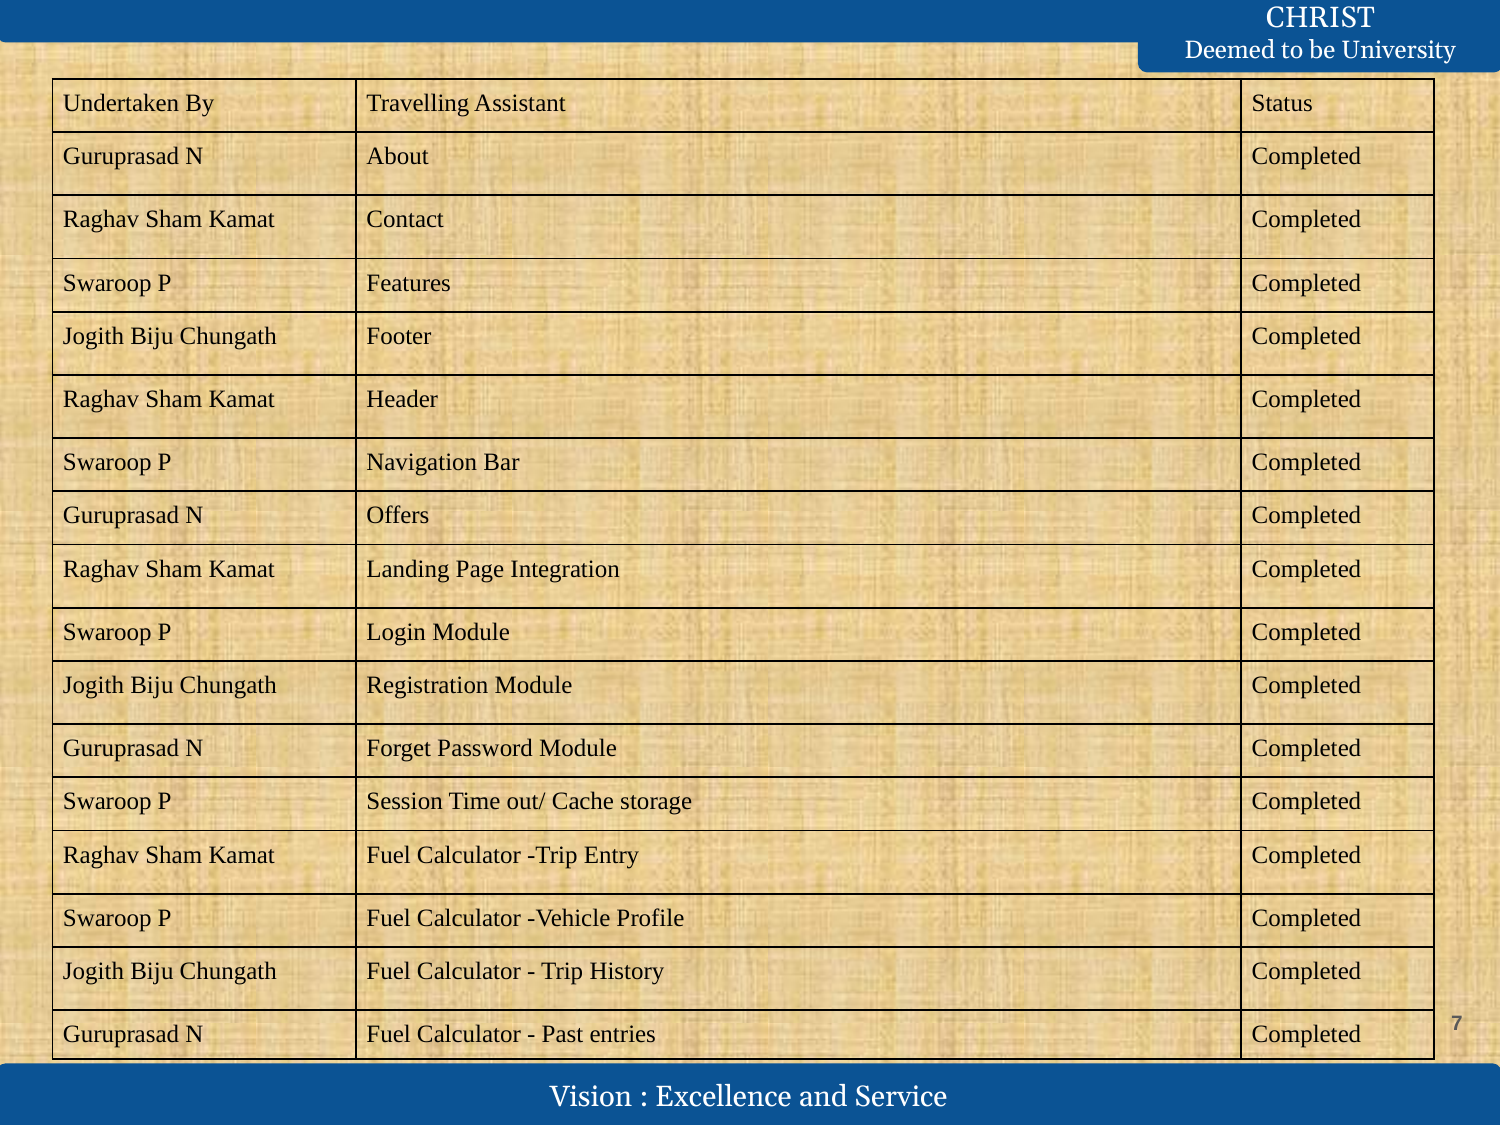

| Undertaken By | Travelling Assistant | Status |
| --- | --- | --- |
| Guruprasad N | About | Completed |
| Raghav Sham Kamat | Contact | Completed |
| Swaroop P | Features | Completed |
| Jogith Biju Chungath | Footer | Completed |
| Raghav Sham Kamat | Header | Completed |
| Swaroop P | Navigation Bar | Completed |
| Guruprasad N | Offers | Completed |
| Raghav Sham Kamat | Landing Page Integration | Completed |
| Swaroop P | Login Module | Completed |
| Jogith Biju Chungath | Registration Module | Completed |
| Guruprasad N | Forget Password Module | Completed |
| Swaroop P | Session Time out/ Cache storage | Completed |
| Raghav Sham Kamat | Fuel Calculator -Trip Entry | Completed |
| Swaroop P | Fuel Calculator -Vehicle Profile | Completed |
| Jogith Biju Chungath | Fuel Calculator - Trip History | Completed |
| Guruprasad N | Fuel Calculator - Past entries | Completed |
7